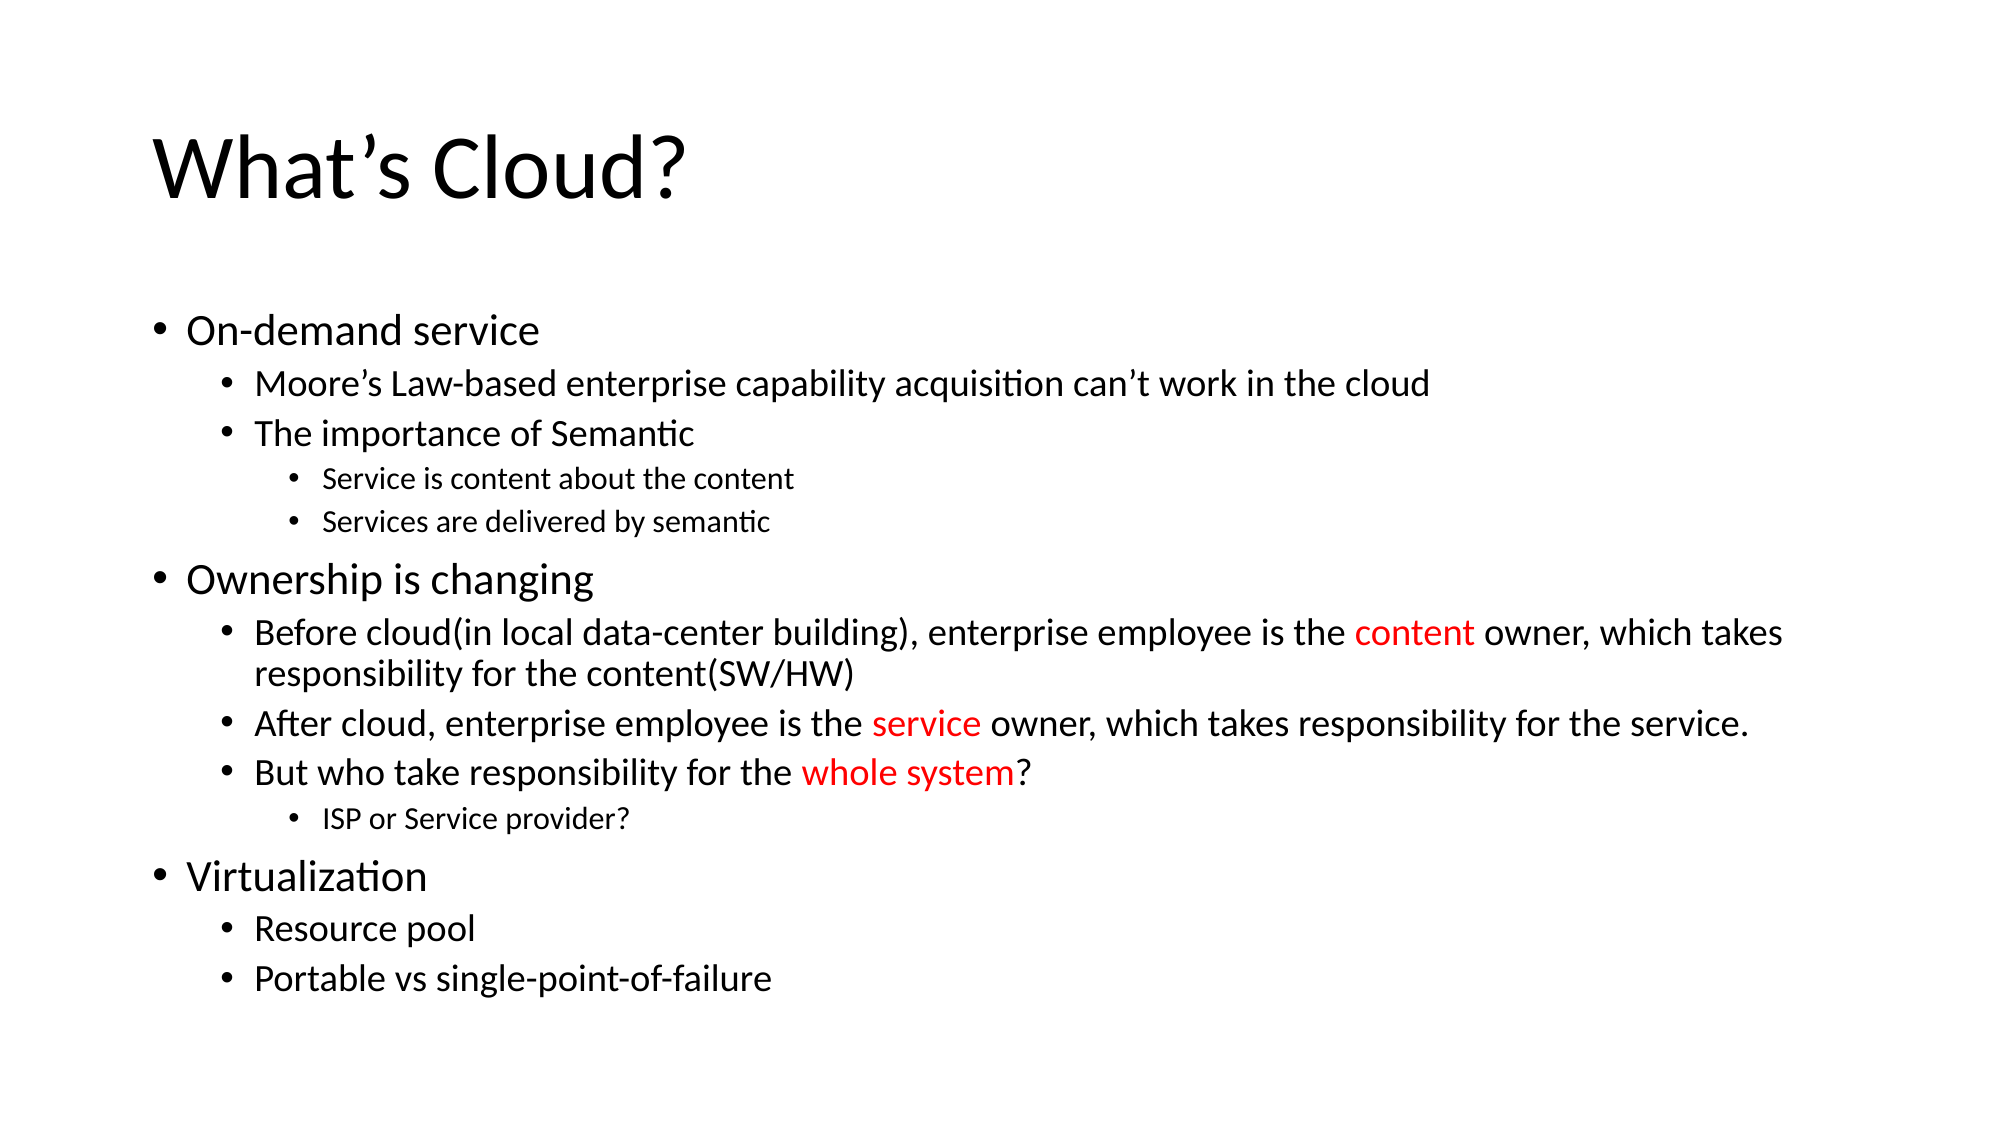

# What’s Cloud?
On-demand service
Moore’s Law-based enterprise capability acquisition can’t work in the cloud
The importance of Semantic
Service is content about the content
Services are delivered by semantic
Ownership is changing
Before cloud(in local data-center building), enterprise employee is the content owner, which takes responsibility for the content(SW/HW)
After cloud, enterprise employee is the service owner, which takes responsibility for the service.
But who take responsibility for the whole system?
ISP or Service provider?
Virtualization
Resource pool
Portable vs single-point-of-failure